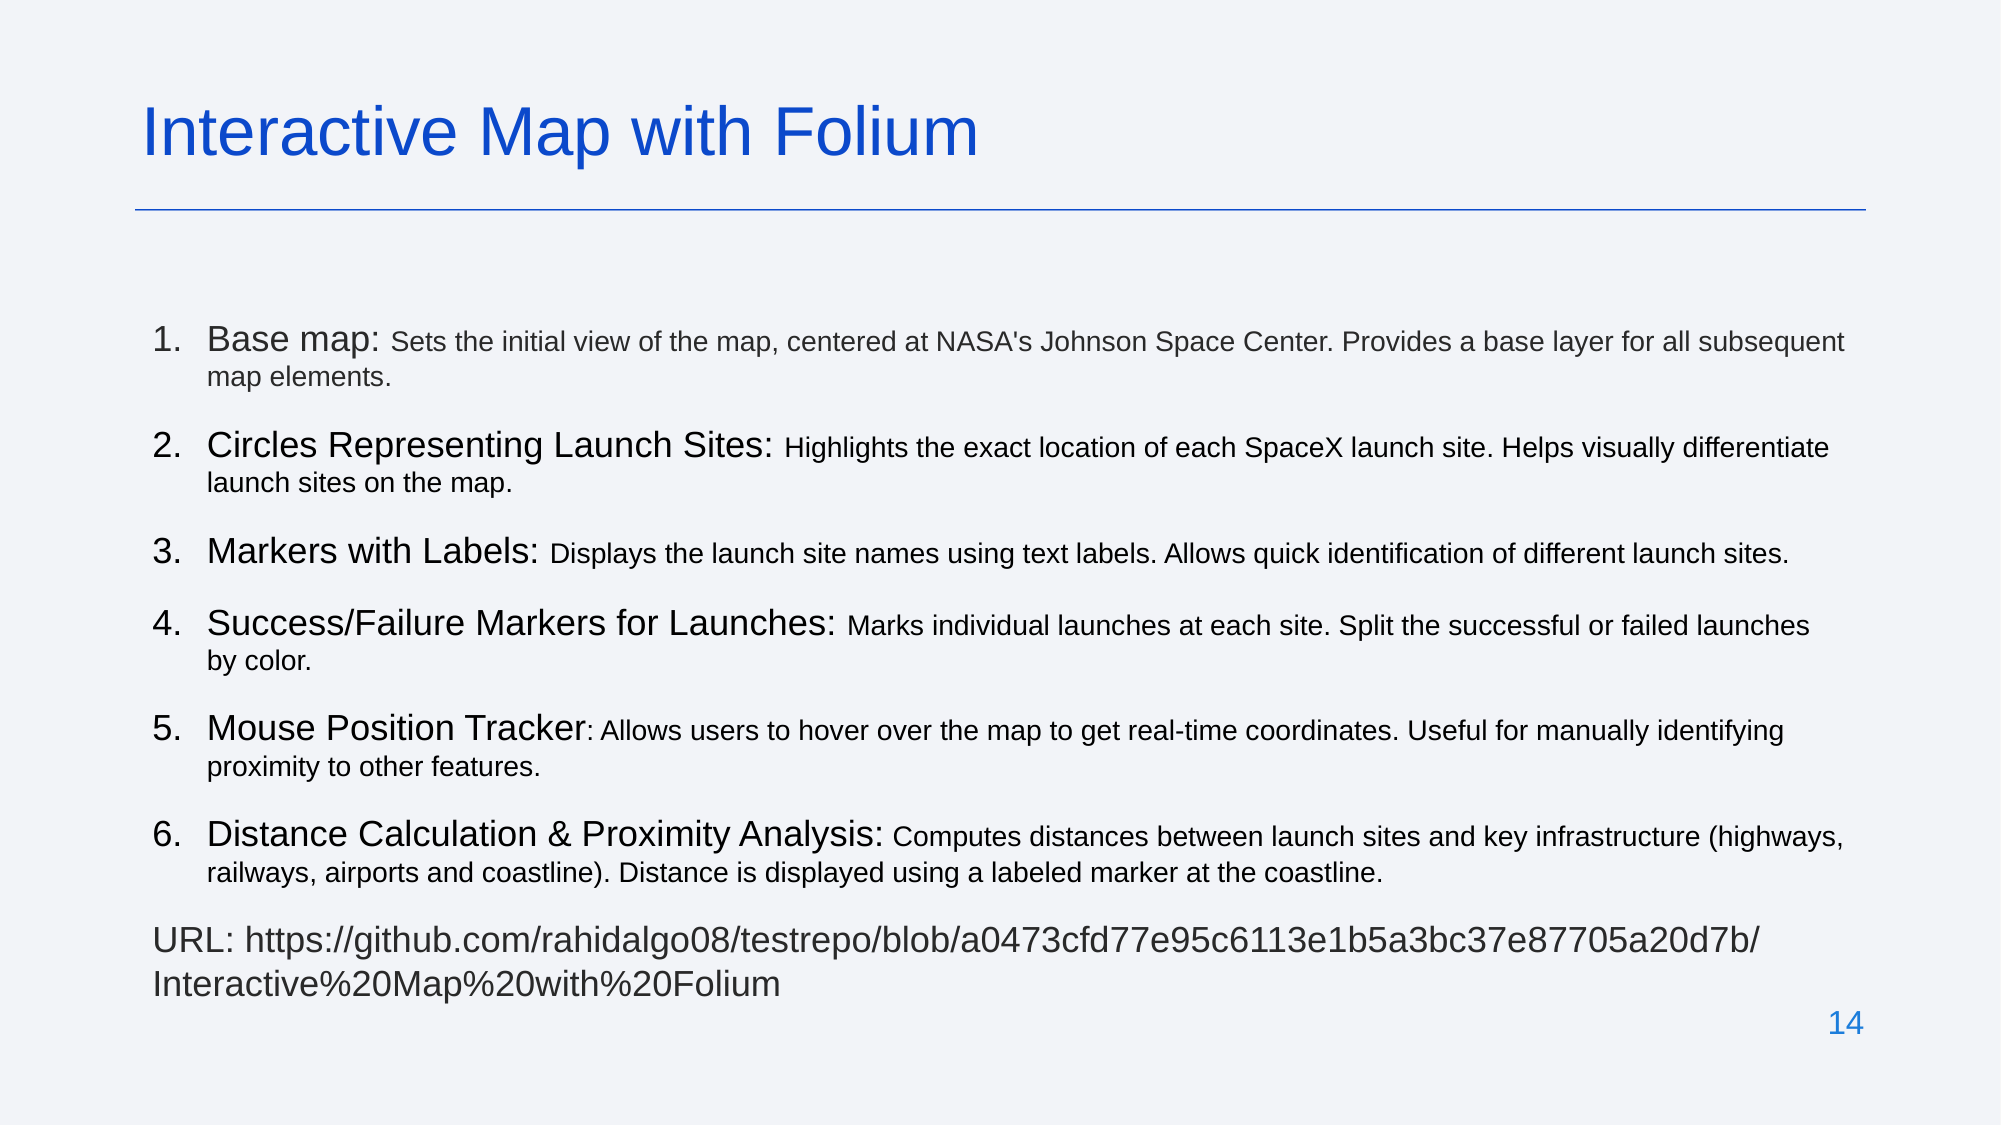

Interactive Map with Folium
Base map: Sets the initial view of the map, centered at NASA's Johnson Space Center. Provides a base layer for all subsequent map elements.
Circles Representing Launch Sites: Highlights the exact location of each SpaceX launch site. Helps visually differentiate launch sites on the map.
Markers with Labels: Displays the launch site names using text labels. Allows quick identification of different launch sites.
Success/Failure Markers for Launches: Marks individual launches at each site. Split the successful or failed launches by color.
Mouse Position Tracker: Allows users to hover over the map to get real-time coordinates. Useful for manually identifying proximity to other features.
Distance Calculation & Proximity Analysis: Computes distances between launch sites and key infrastructure (highways, railways, airports and coastline). Distance is displayed using a labeled marker at the coastline.
URL: https://github.com/rahidalgo08/testrepo/blob/a0473cfd77e95c6113e1b5a3bc37e87705a20d7b/Interactive%20Map%20with%20Folium

14